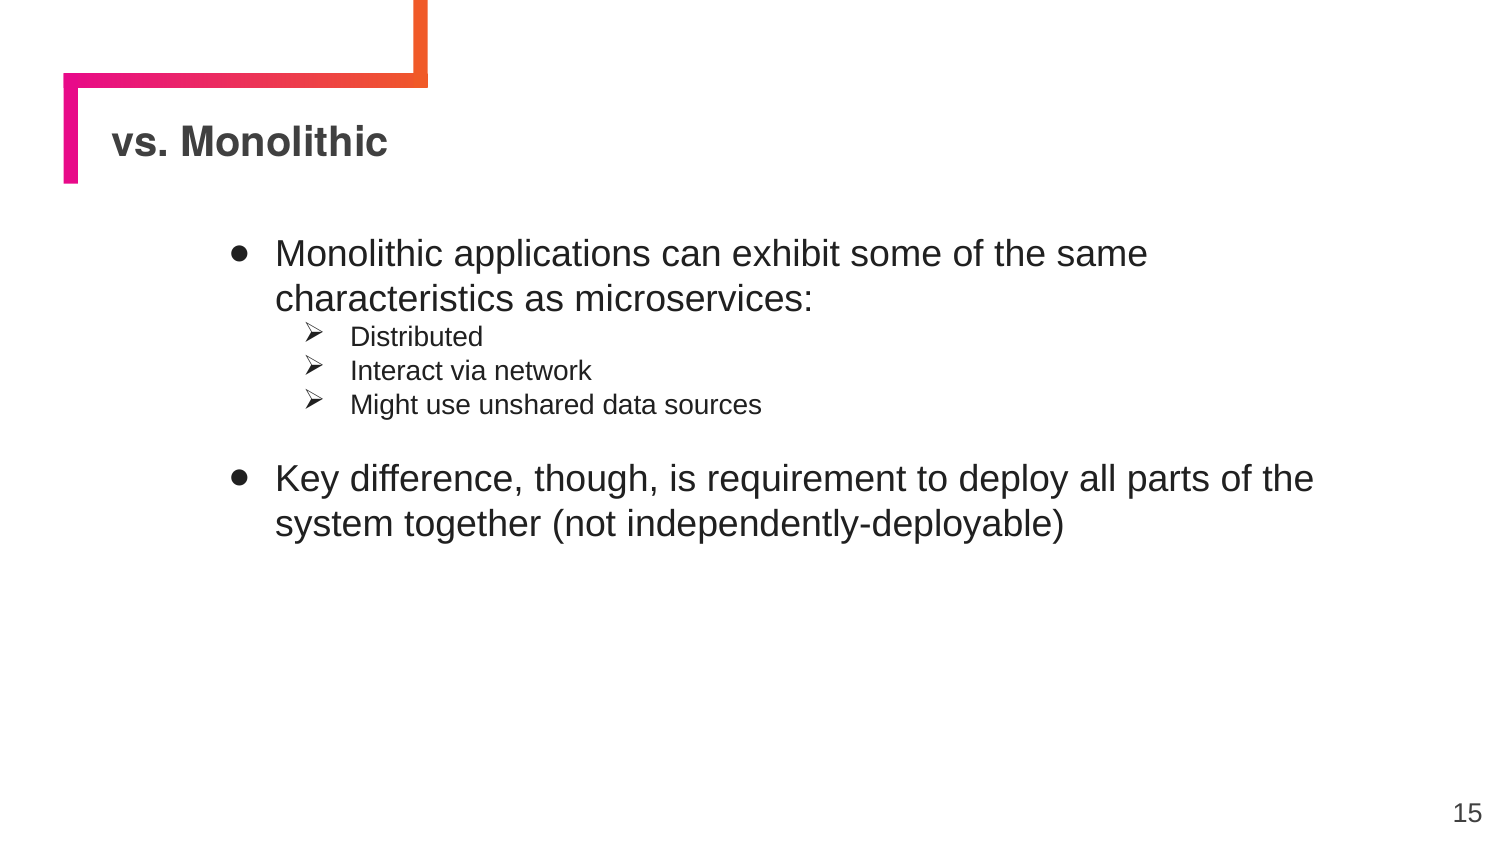

# vs. Monolithic
Monolithic applications can exhibit some of the same characteristics as microservices:
Distributed
Interact via network
Might use unshared data sources

Key difference, though, is requirement to deploy all parts of the system together (not independently-deployable)
15